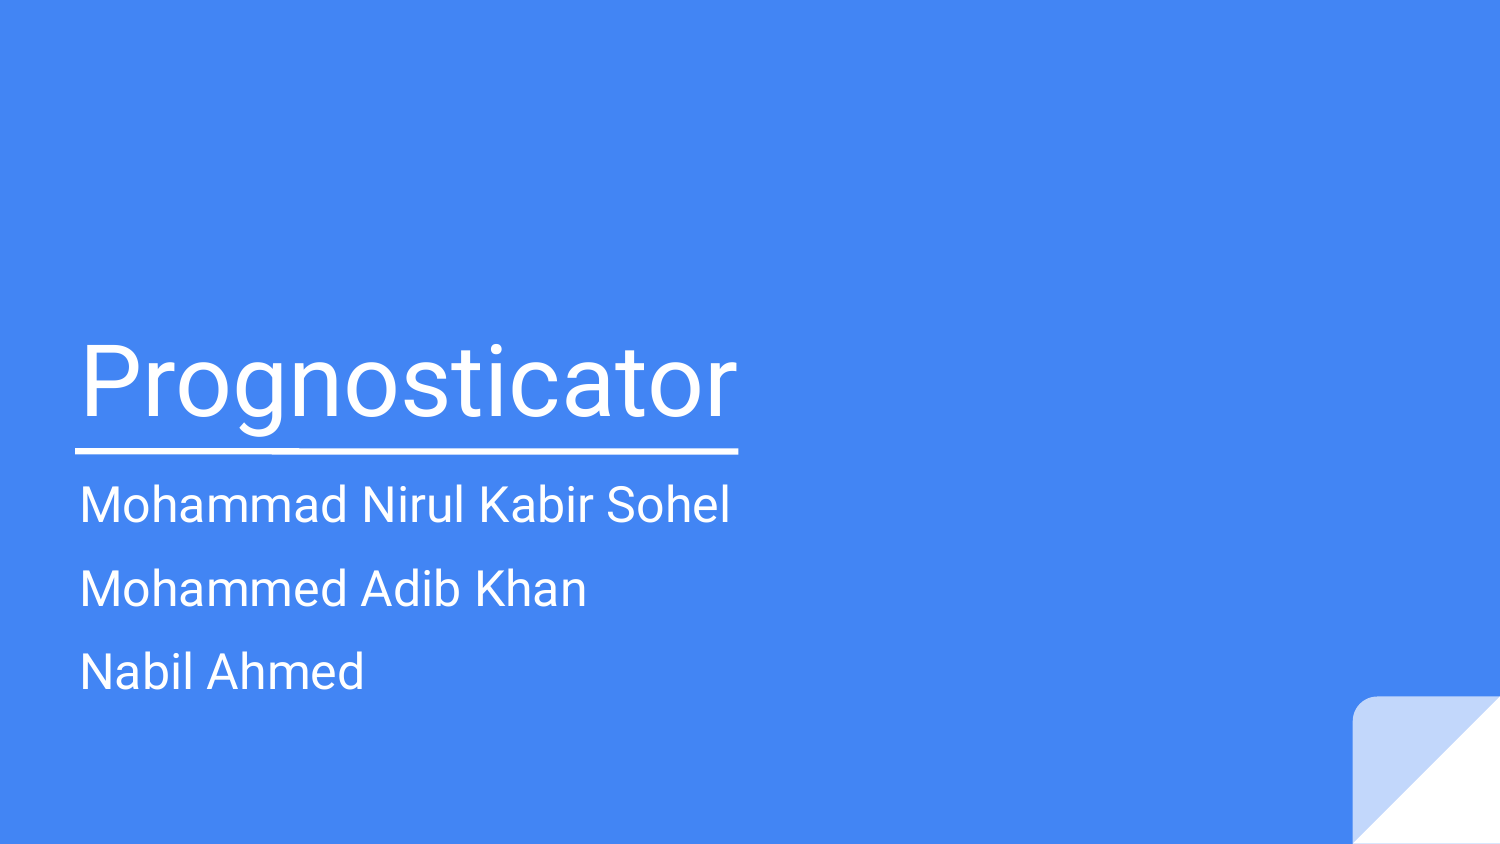

# Prognosticator
Mohammad Nirul Kabir Sohel
Mohammed Adib Khan
Nabil Ahmed